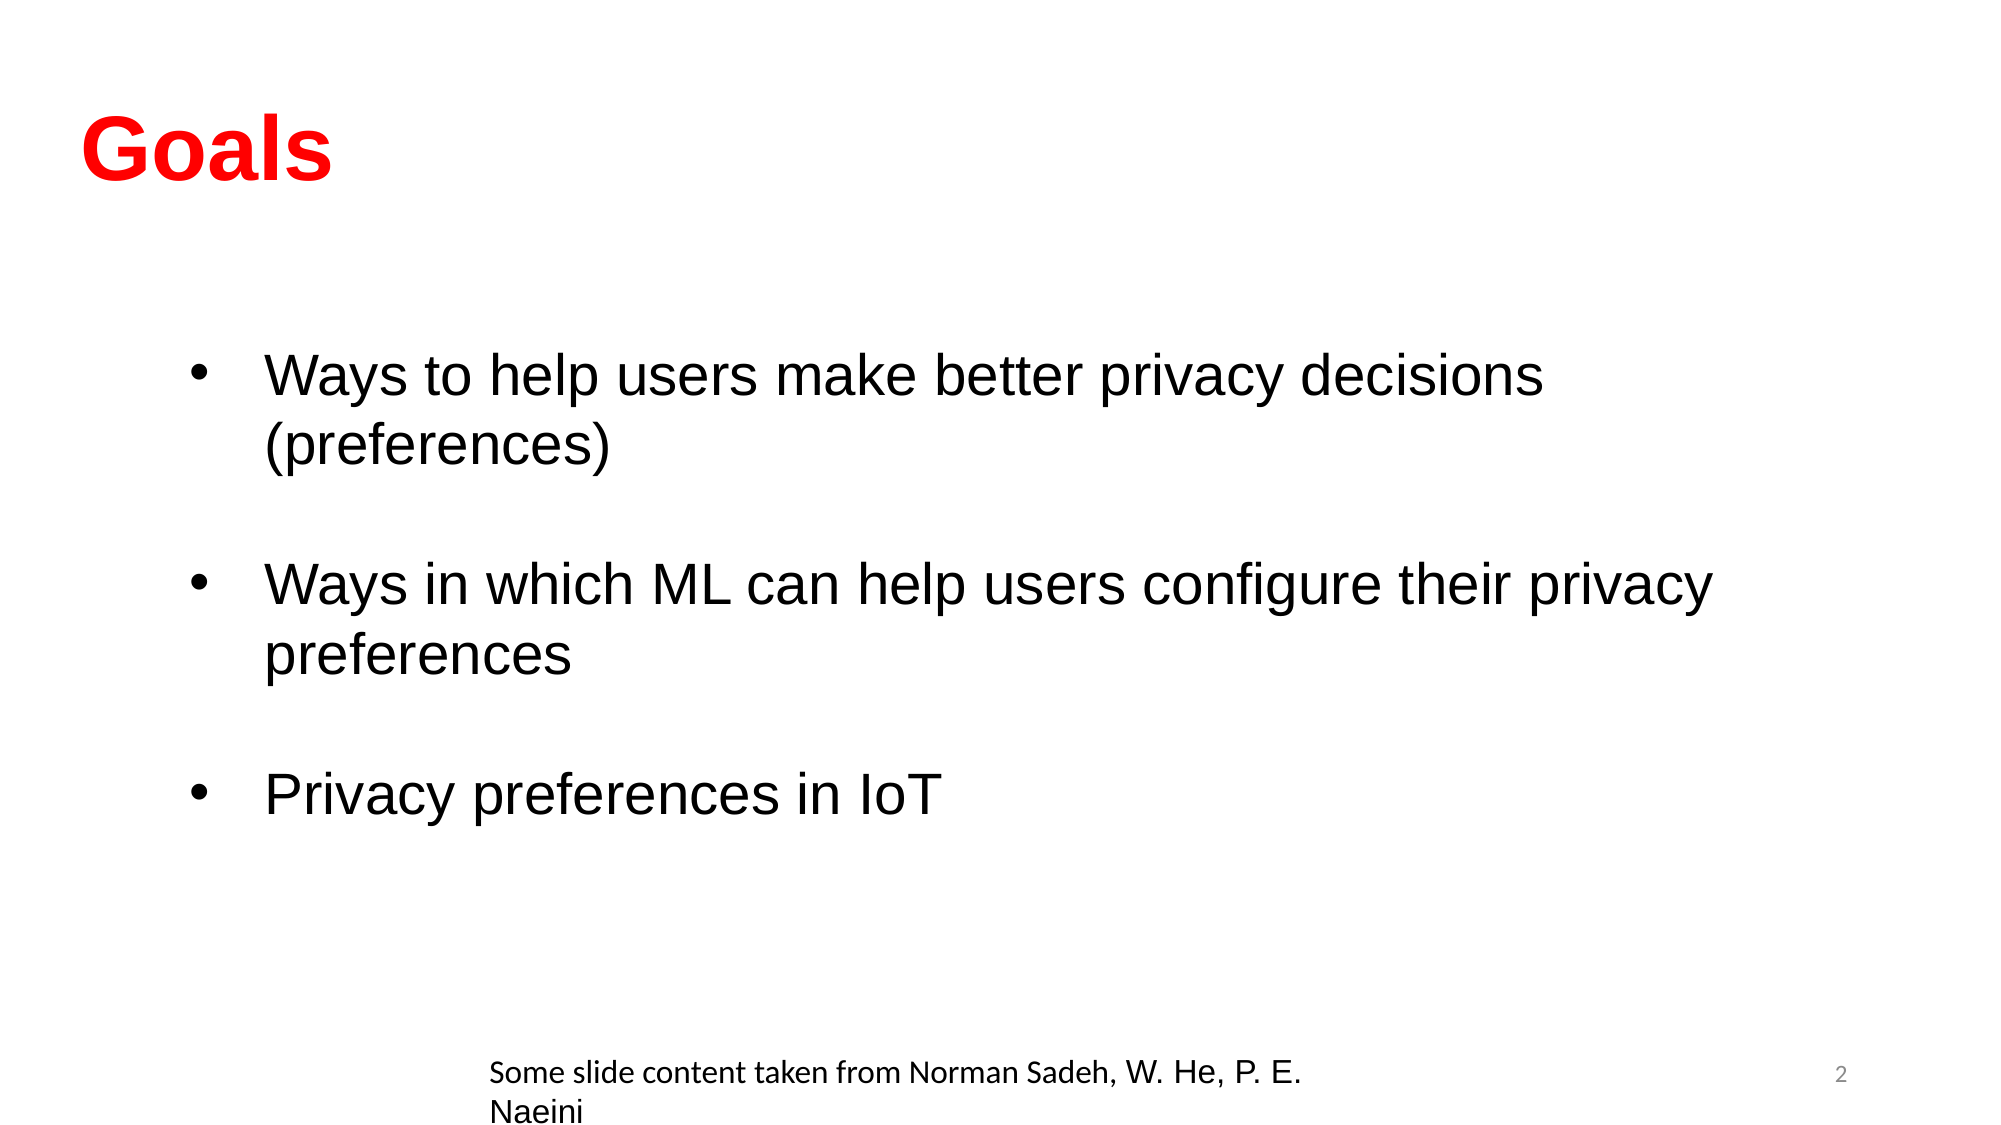

# Goals

Ways to help users make better privacy decisions (preferences)

Ways in which ML can help users configure their privacy preferences

Privacy preferences in IoT

Some slide content taken from Norman Sadeh, W. He, P. E. Naeini
2